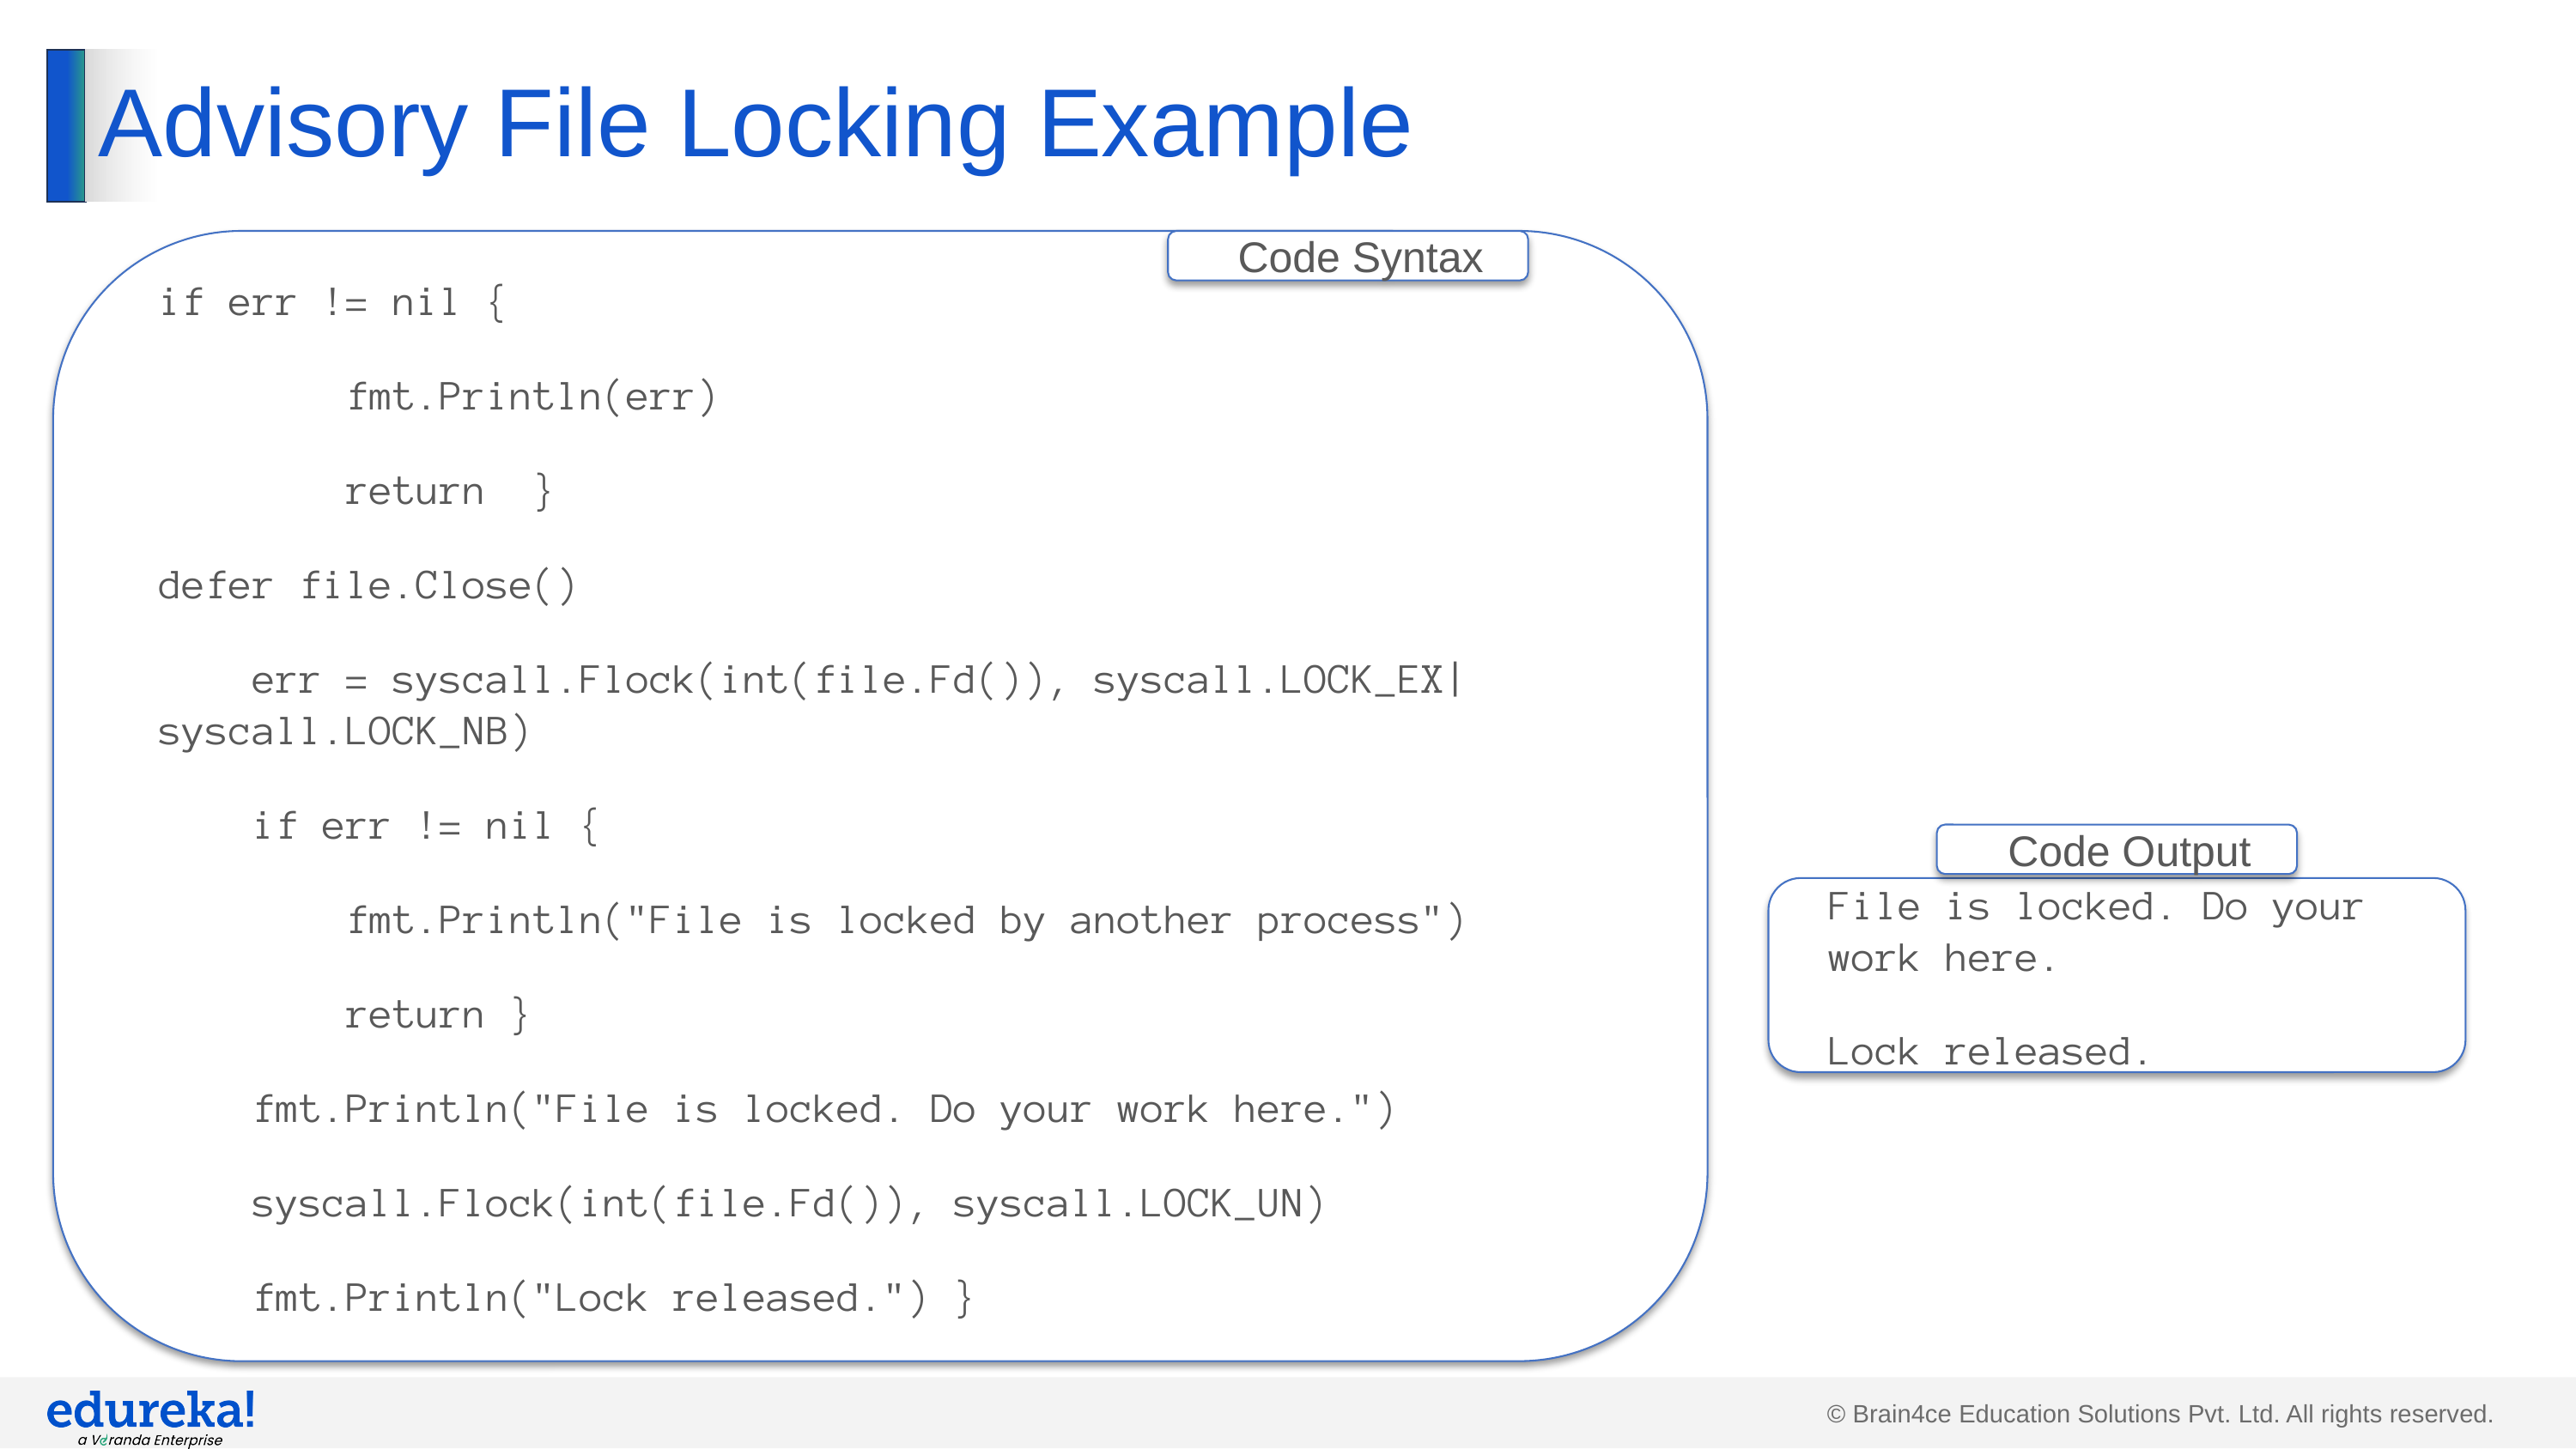

# Advisory File Locking Example
if err != nil {
        fmt.Println(err)
        return  }
defer file.Close()
    err = syscall.Flock(int(file.Fd()), syscall.LOCK_EX|syscall.LOCK_NB)
    if err != nil {
        fmt.Println("File is locked by another process")
        return }
    fmt.Println("File is locked. Do your work here.")
    syscall.Flock(int(file.Fd()), syscall.LOCK_UN)
    fmt.Println("Lock released.") }
Code Syntax
Code Output
File is locked. Do your work here.
Lock released.